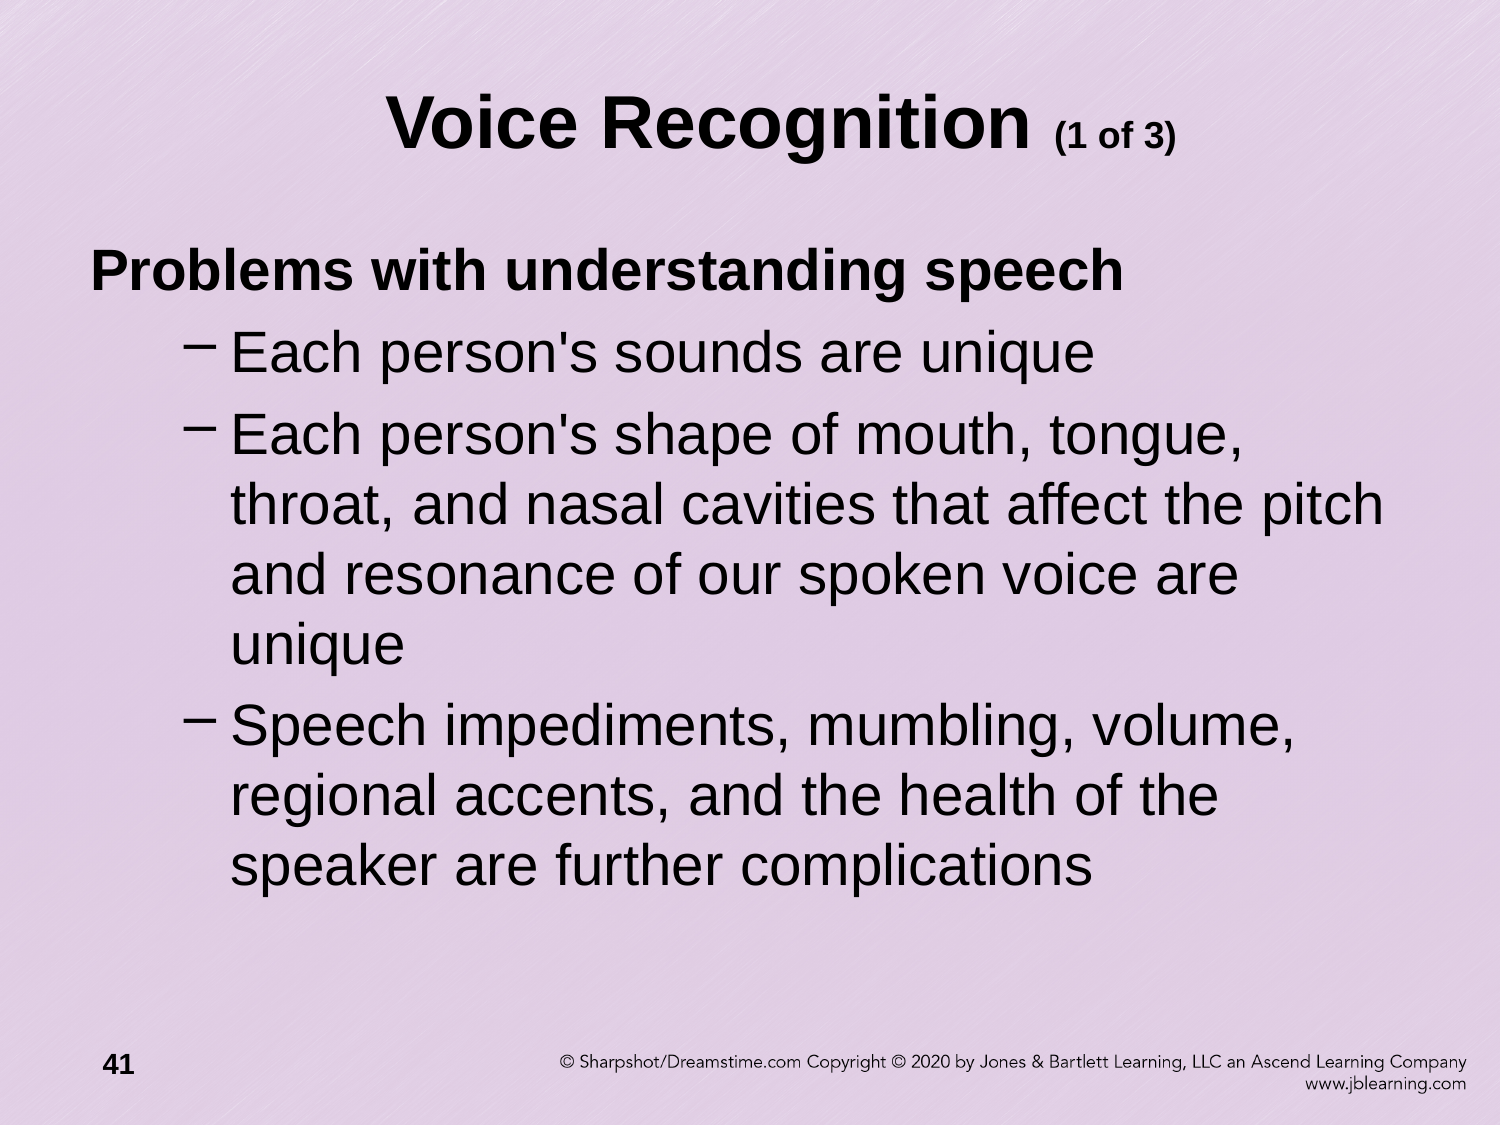

# Voice Recognition (1 of 3)
Problems with understanding speech
Each person's sounds are unique
Each person's shape of mouth, tongue, throat, and nasal cavities that affect the pitch and resonance of our spoken voice are unique
Speech impediments, mumbling, volume, regional accents, and the health of the speaker are further complications
41